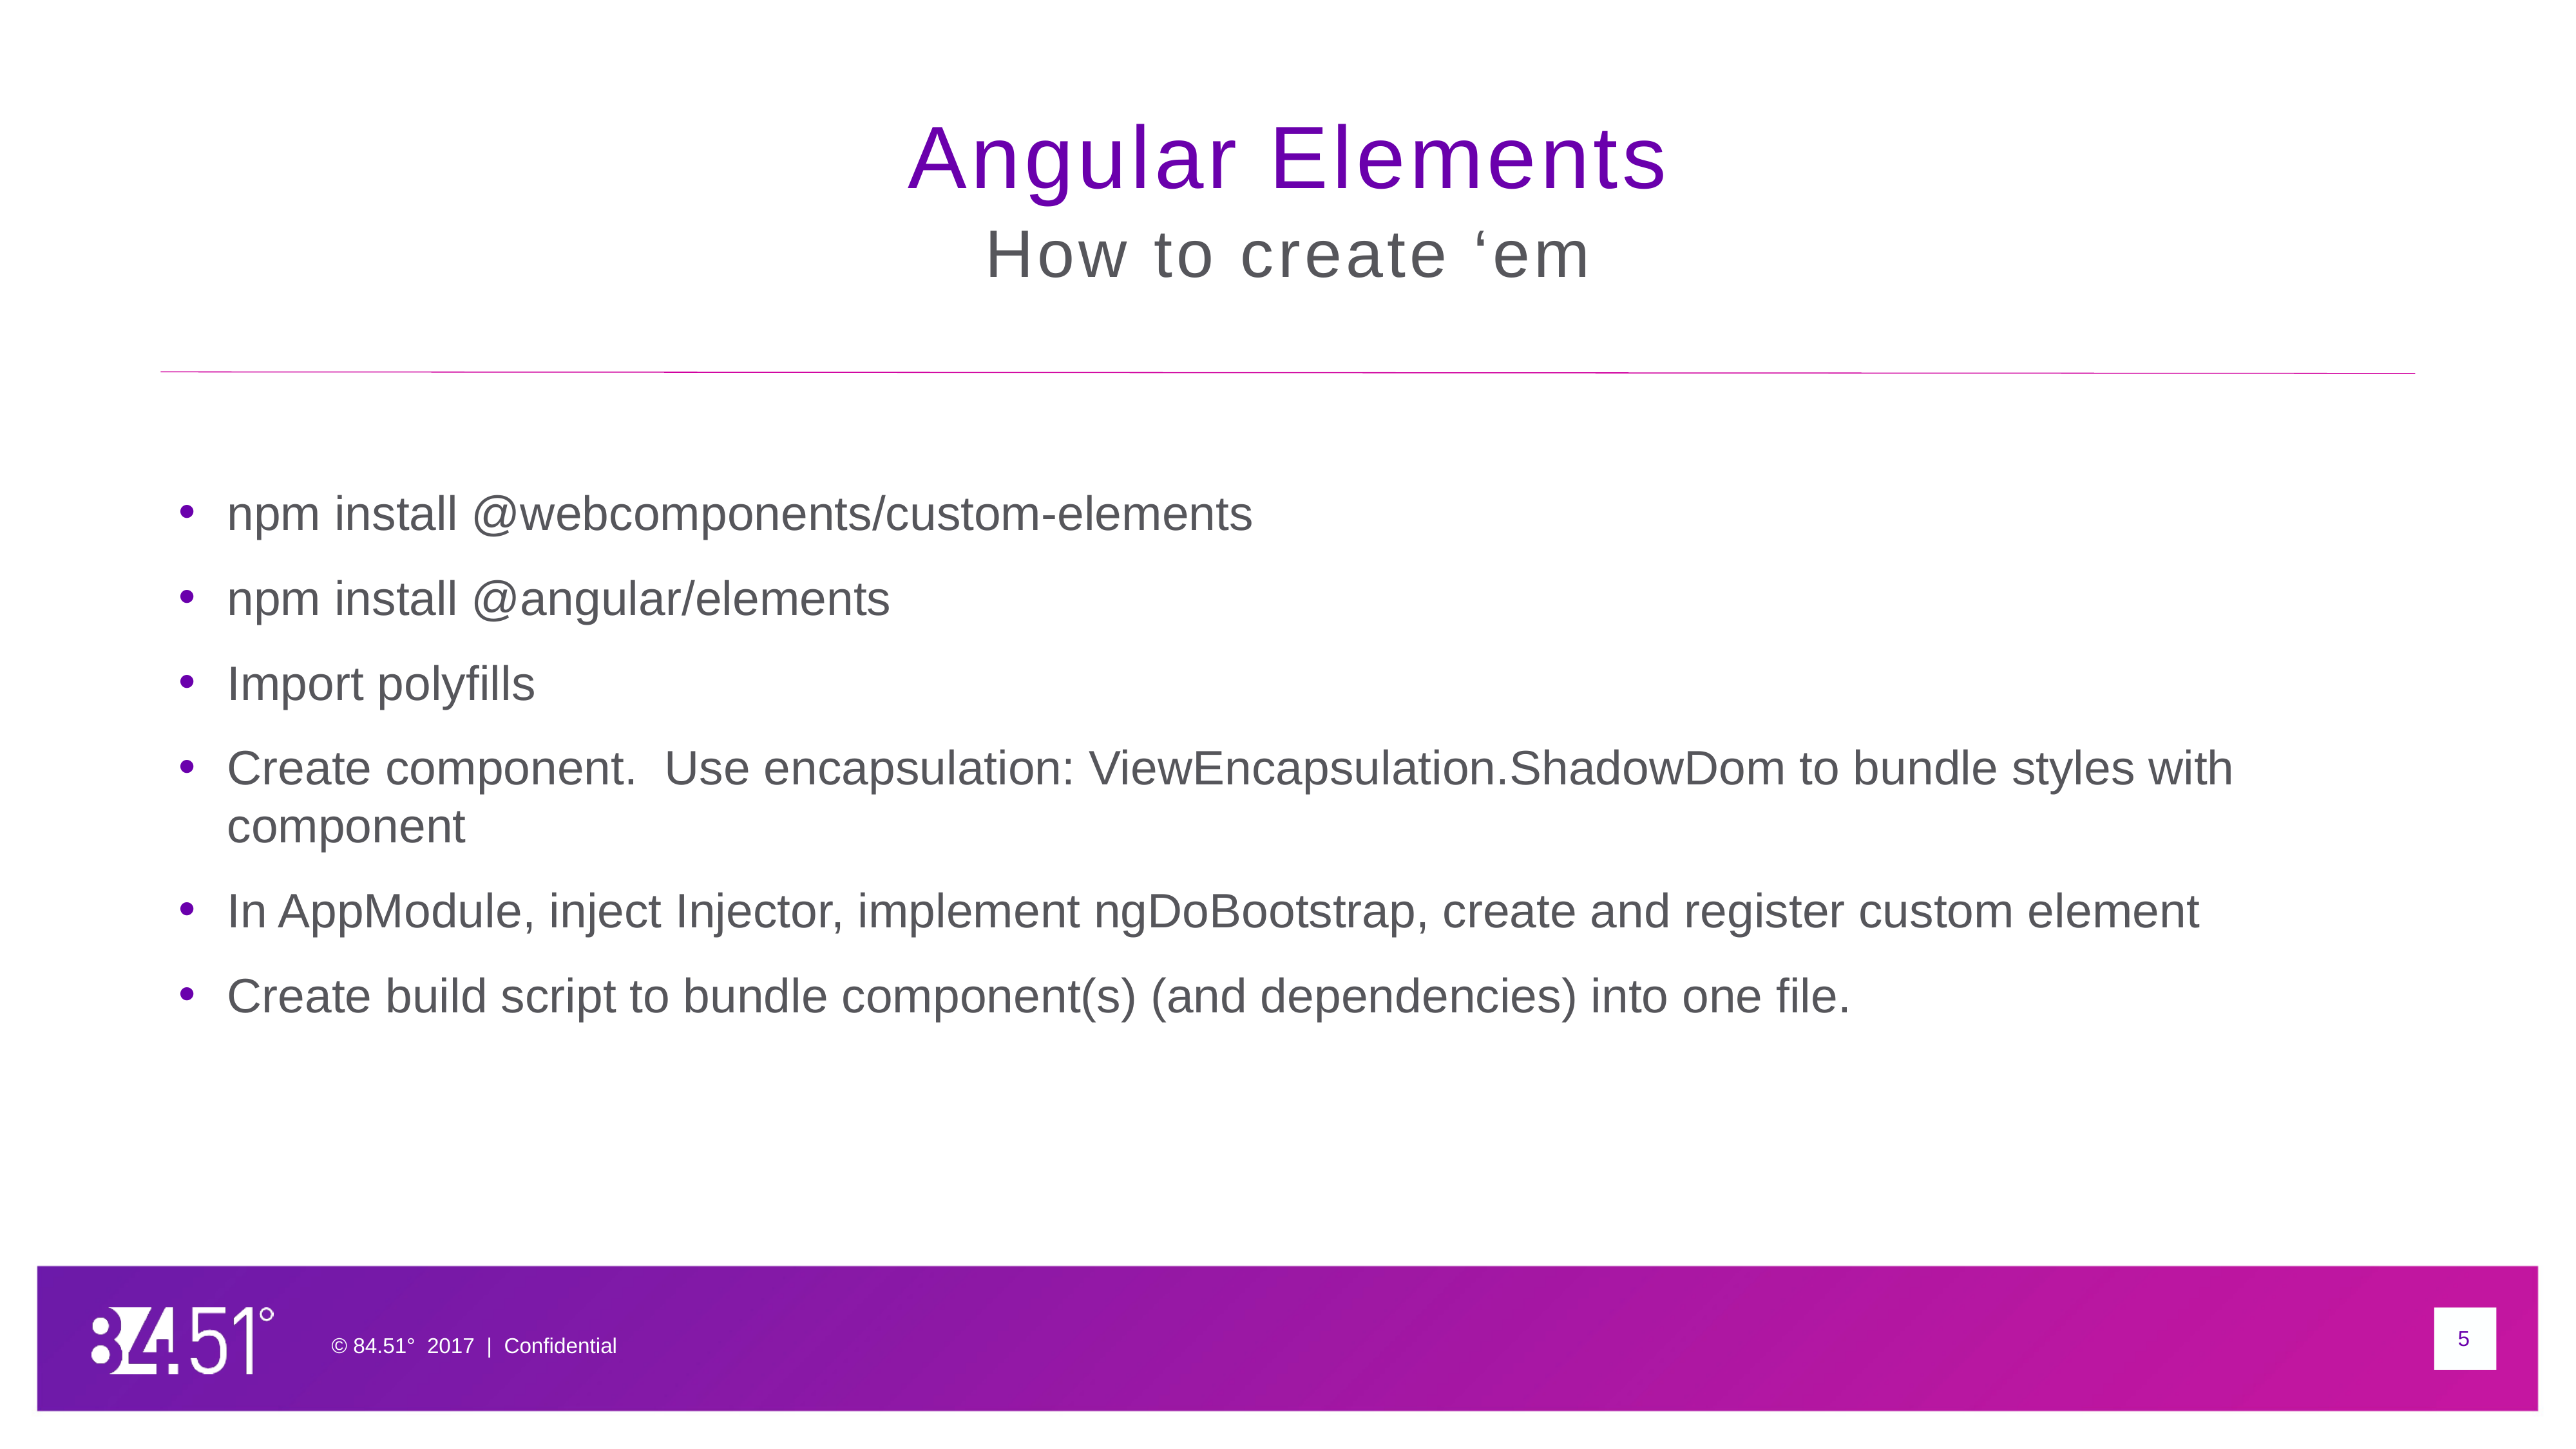

# Angular Elements
How to create ‘em
npm install @webcomponents/custom-elements
npm install @angular/elements
Import polyfills
Create component.  Use encapsulation: ViewEncapsulation.ShadowDom to bundle styles with component
In AppModule, inject Injector, implement ngDoBootstrap, create and register custom element
Create build script to bundle component(s) (and dependencies) into one file.

© 84.51°  2017  |  Confidential